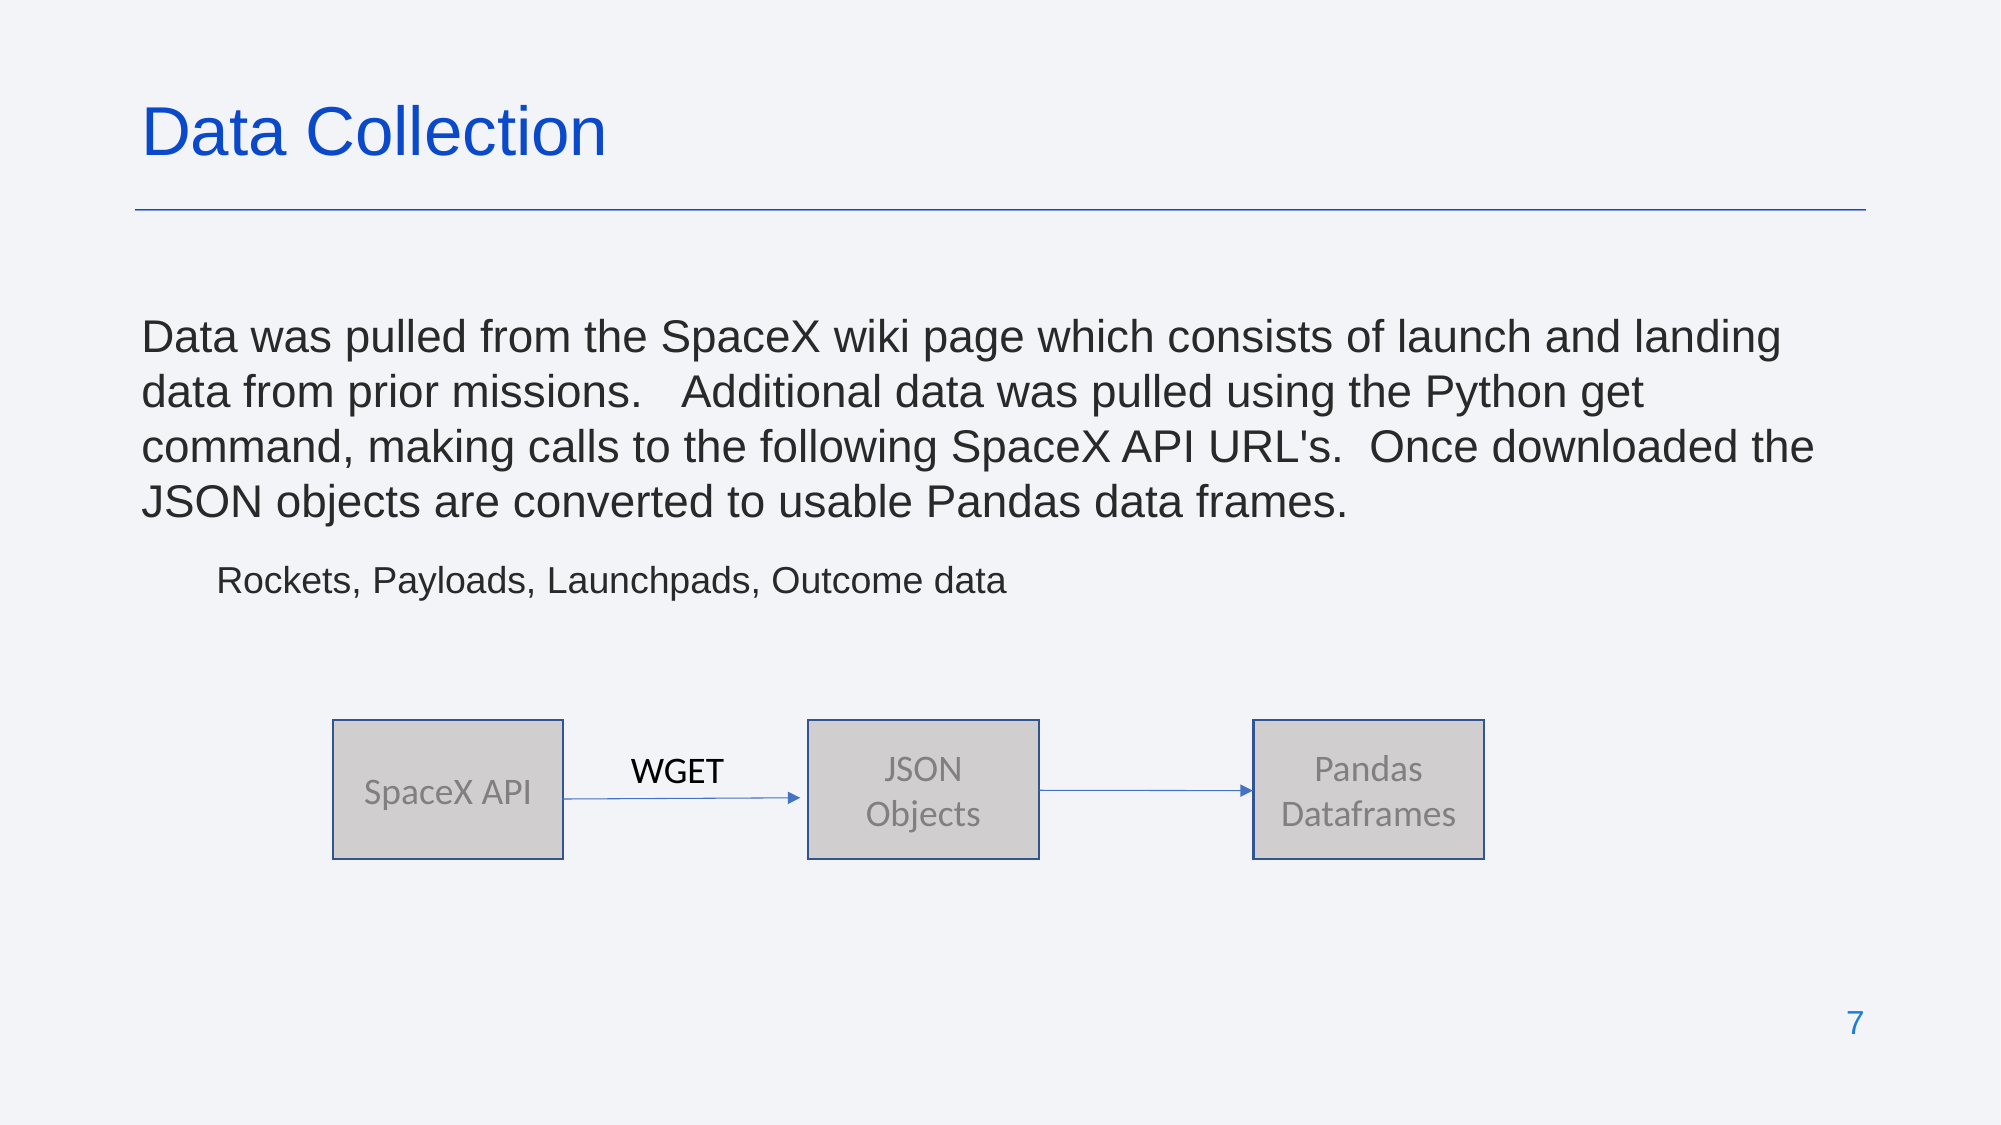

Data Collection
Data was pulled from the SpaceX wiki page which consists of launch and landing data from prior missions.   Additional data was pulled using the Python get command, making calls to the following SpaceX API URL's.  Once downloaded the JSON objects are converted to usable Pandas data frames.
Rockets, Payloads, Launchpads, Outcome data

SpaceX API
JSON Objects
Pandas Dataframes
WGET
7